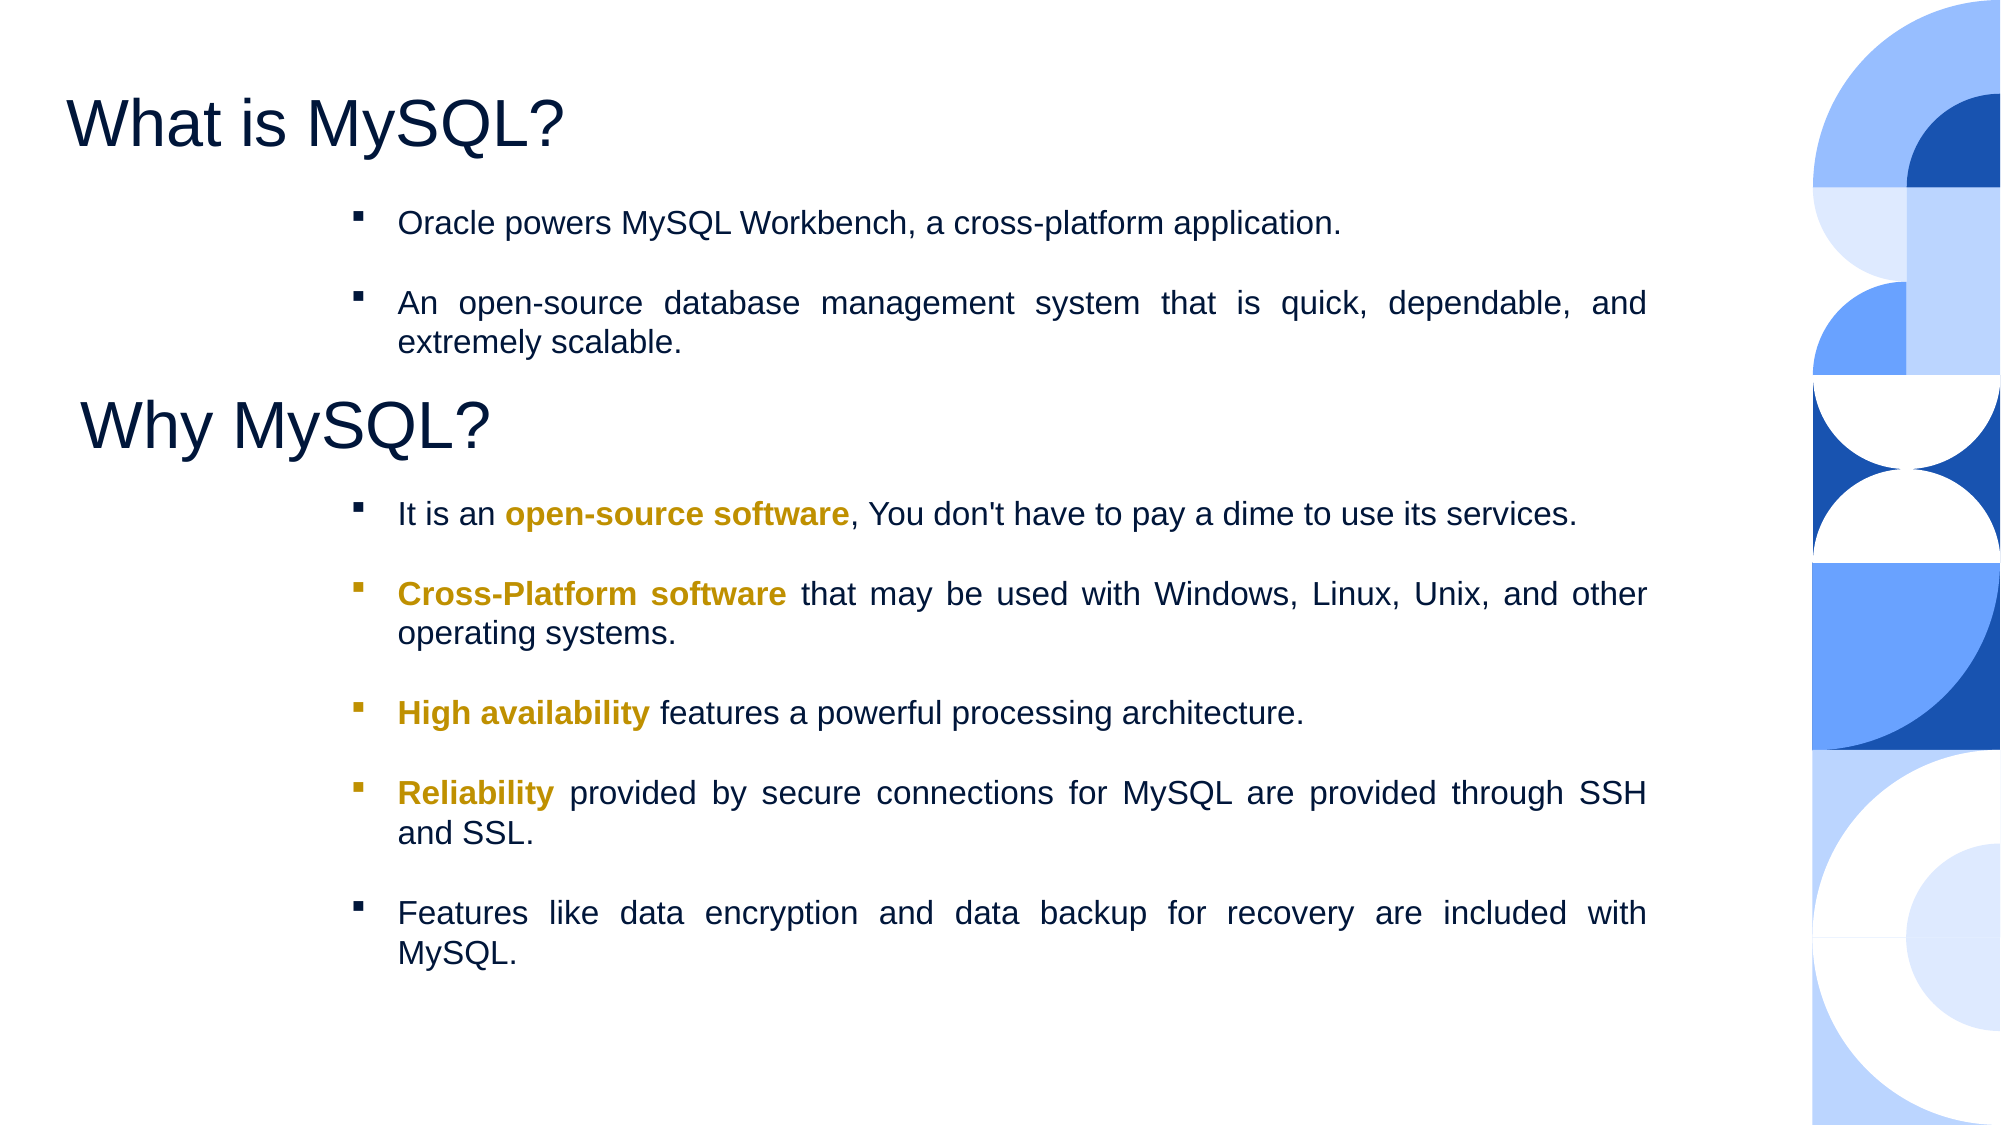

What is MySQL?
Oracle powers MySQL Workbench, a cross-platform application.

An open-source database management system that is quick, dependable, and extremely scalable.
Why MySQL?
It is an open-source software, You don't have to pay a dime to use its services.

Cross-Platform software that may be used with Windows, Linux, Unix, and other operating systems.

High availability features a powerful processing architecture.

Reliability provided by secure connections for MySQL are provided through SSH and SSL.

Features like data encryption and data backup for recovery are included with MySQL.